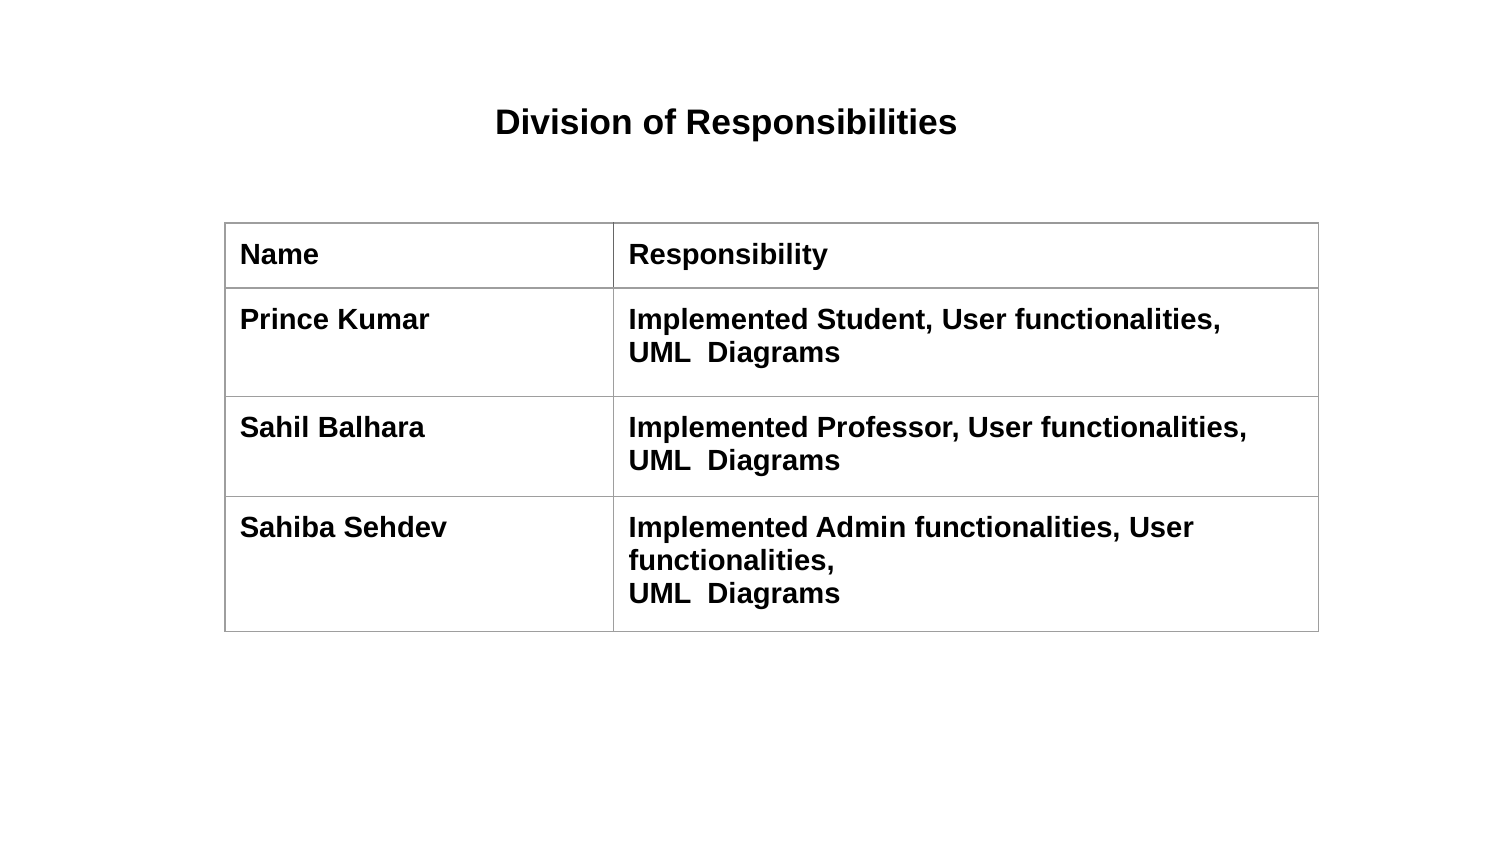

Division of Responsibilities
| Name | Responsibility |
| --- | --- |
| Prince Kumar | Implemented Student, User functionalities, UML Diagrams |
| Sahil Balhara | Implemented Professor, User functionalities, UML Diagrams |
| Sahiba Sehdev | Implemented Admin functionalities, User functionalities, UML Diagrams |